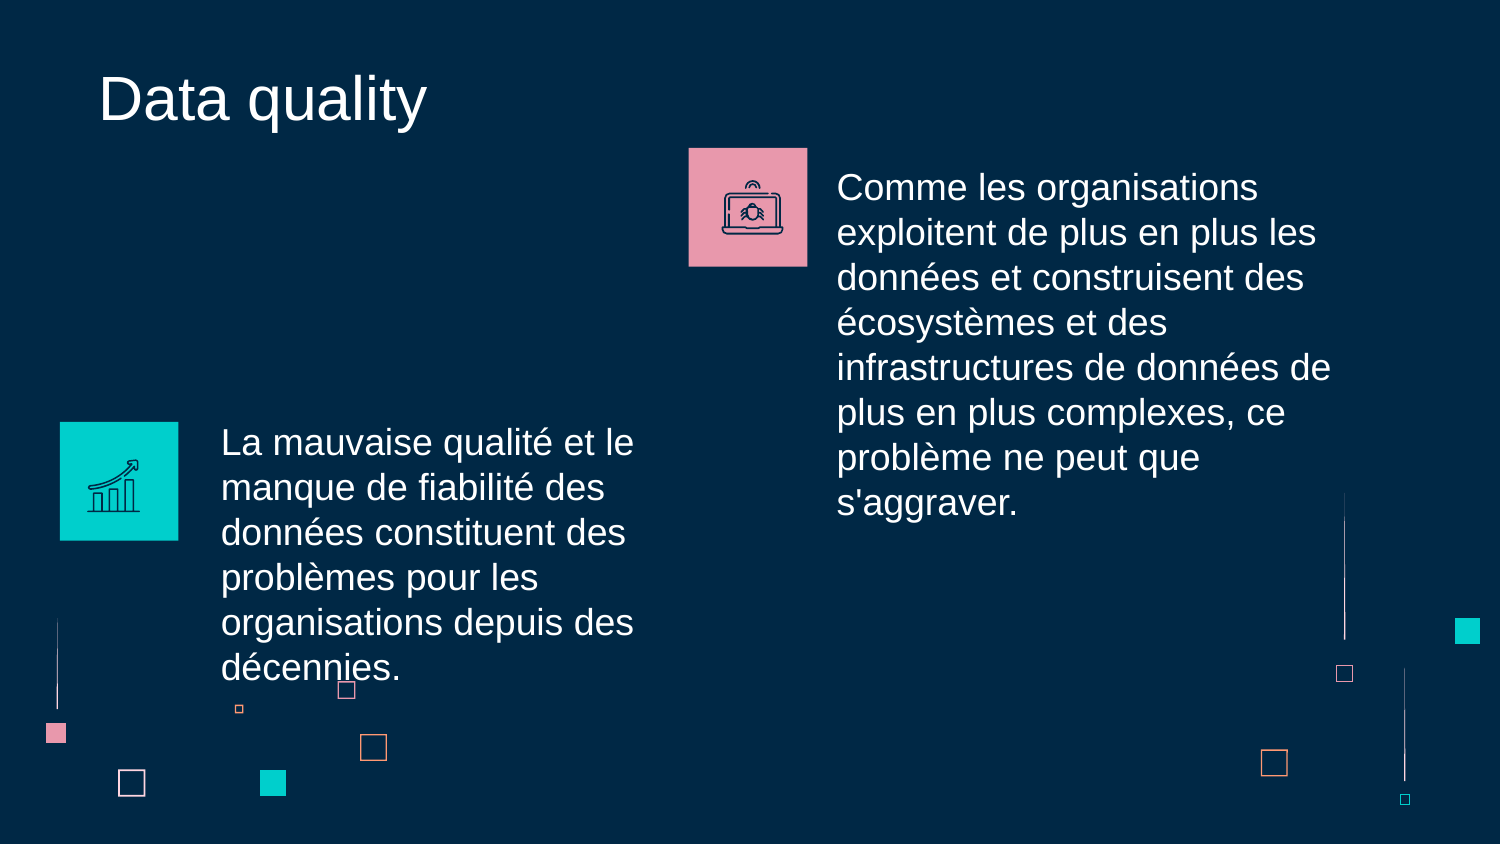

# Data quality

Comme les organisations exploitent de plus en plus les données et construisent des écosystèmes et des infrastructures de données de plus en plus complexes, ce problème ne peut que s'aggraver.

La mauvaise qualité et le manque de fiabilité des données constituent des problèmes pour les organisations depuis des décennies.